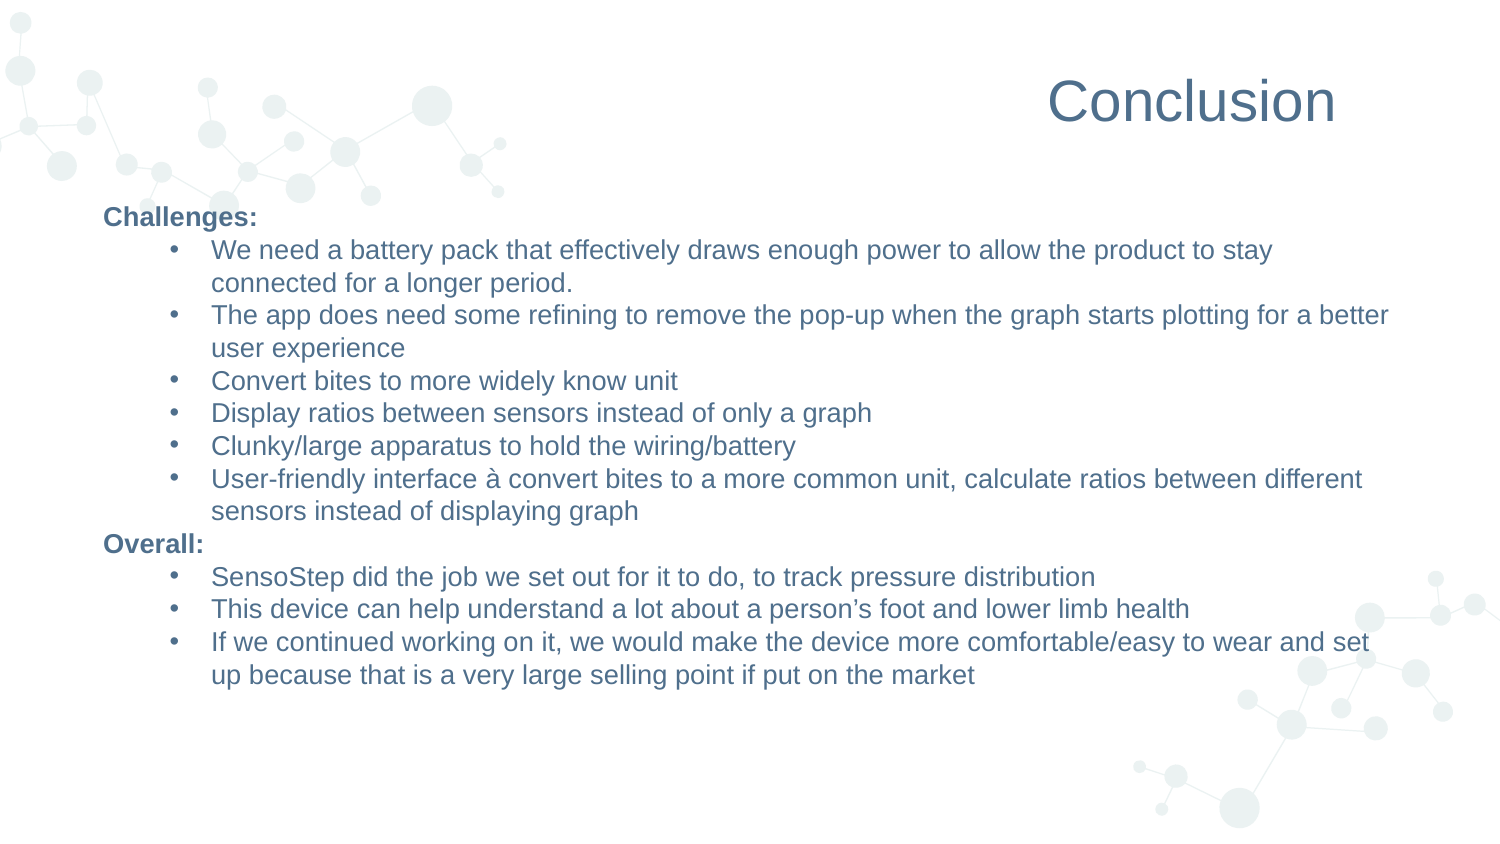

Conclusion
Challenges:
We need a battery pack that effectively draws enough power to allow the product to stay connected for a longer period.
The app does need some refining to remove the pop-up when the graph starts plotting for a better user experience
Convert bites to more widely know unit
Display ratios between sensors instead of only a graph
Clunky/large apparatus to hold the wiring/battery
User-friendly interface à convert bites to a more common unit, calculate ratios between different sensors instead of displaying graph
Overall:
SensoStep did the job we set out for it to do, to track pressure distribution
This device can help understand a lot about a person’s foot and lower limb health
If we continued working on it, we would make the device more comfortable/easy to wear and set up because that is a very large selling point if put on the market